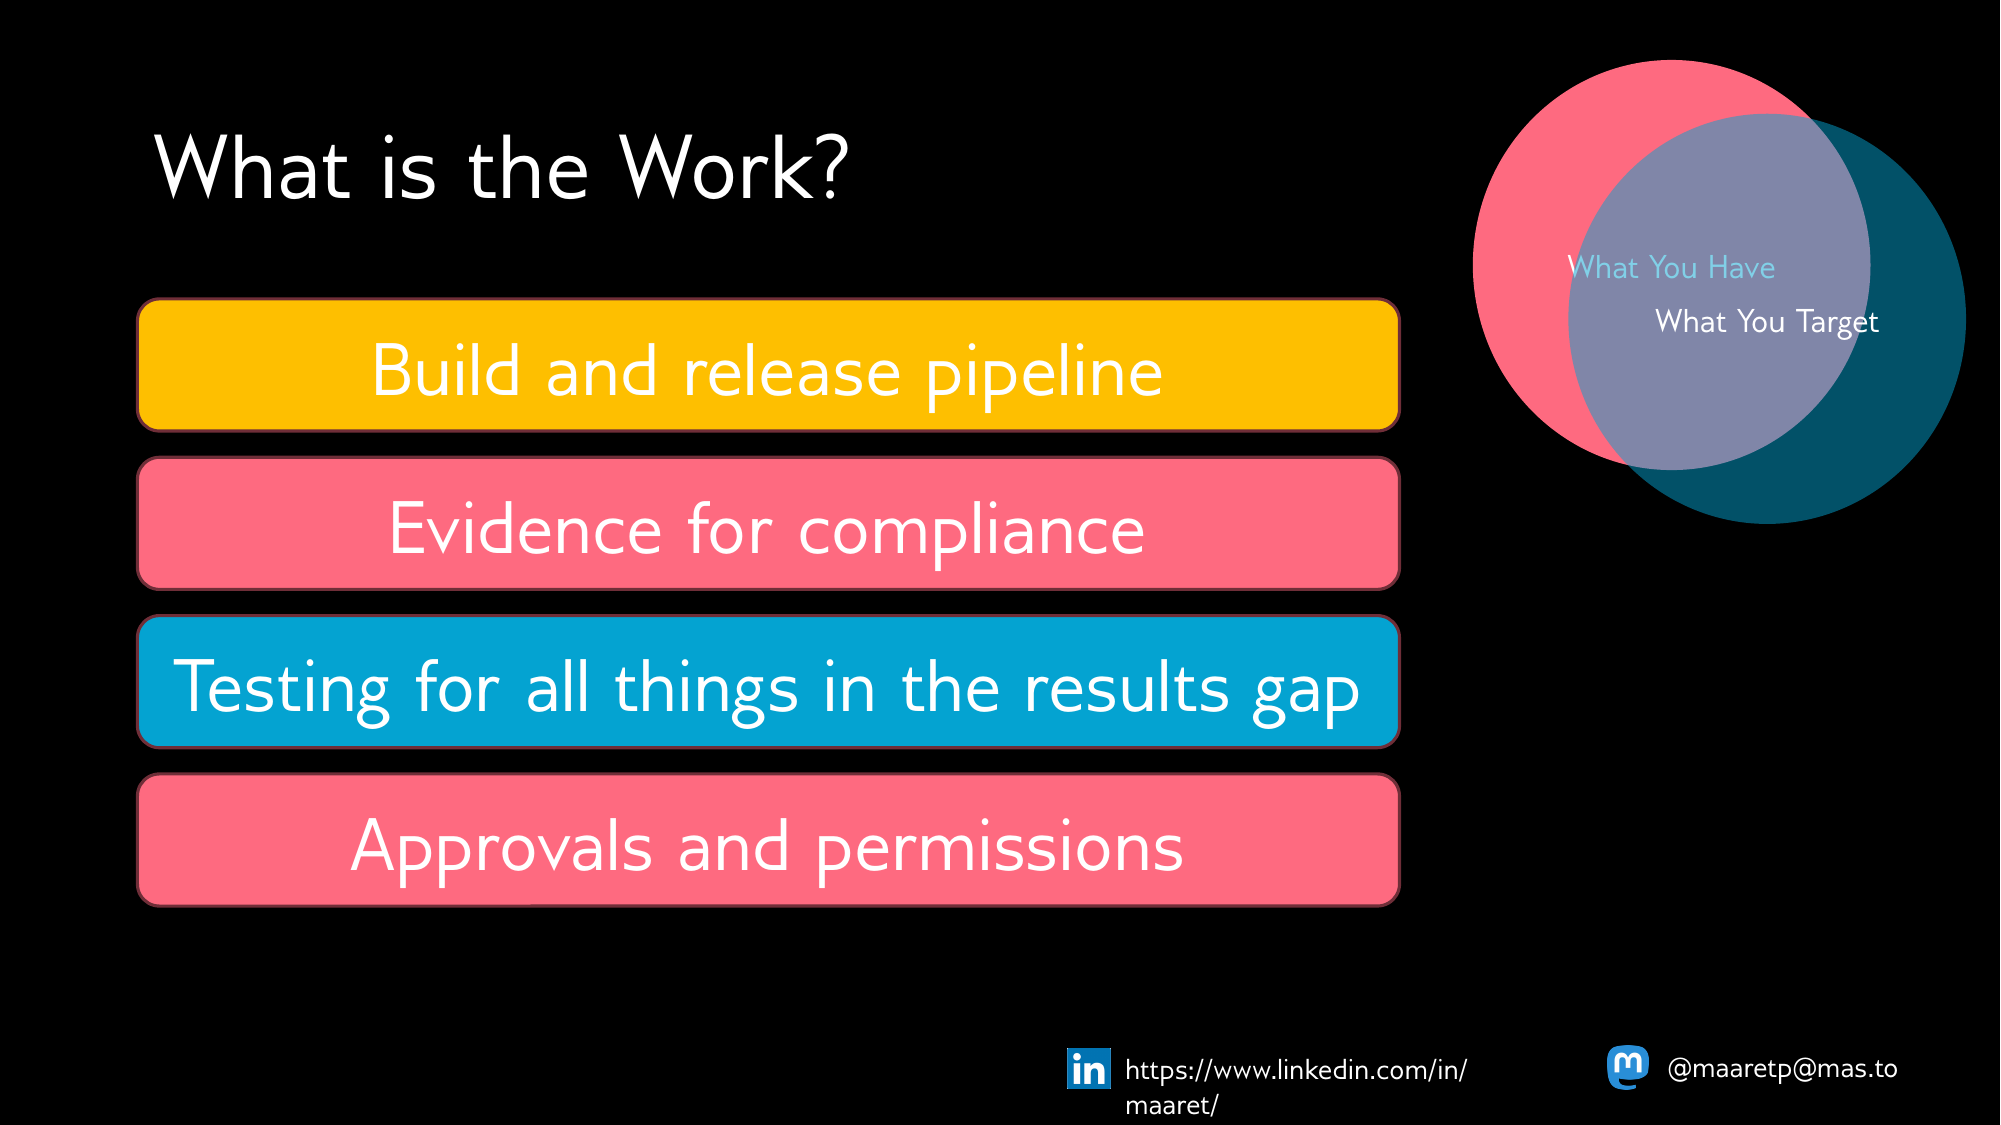

# What is the Work?
What You Have
What You Target
Build and release pipeline
Evidence for compliance
Testing for all things in the results gap
Approvals and permissions